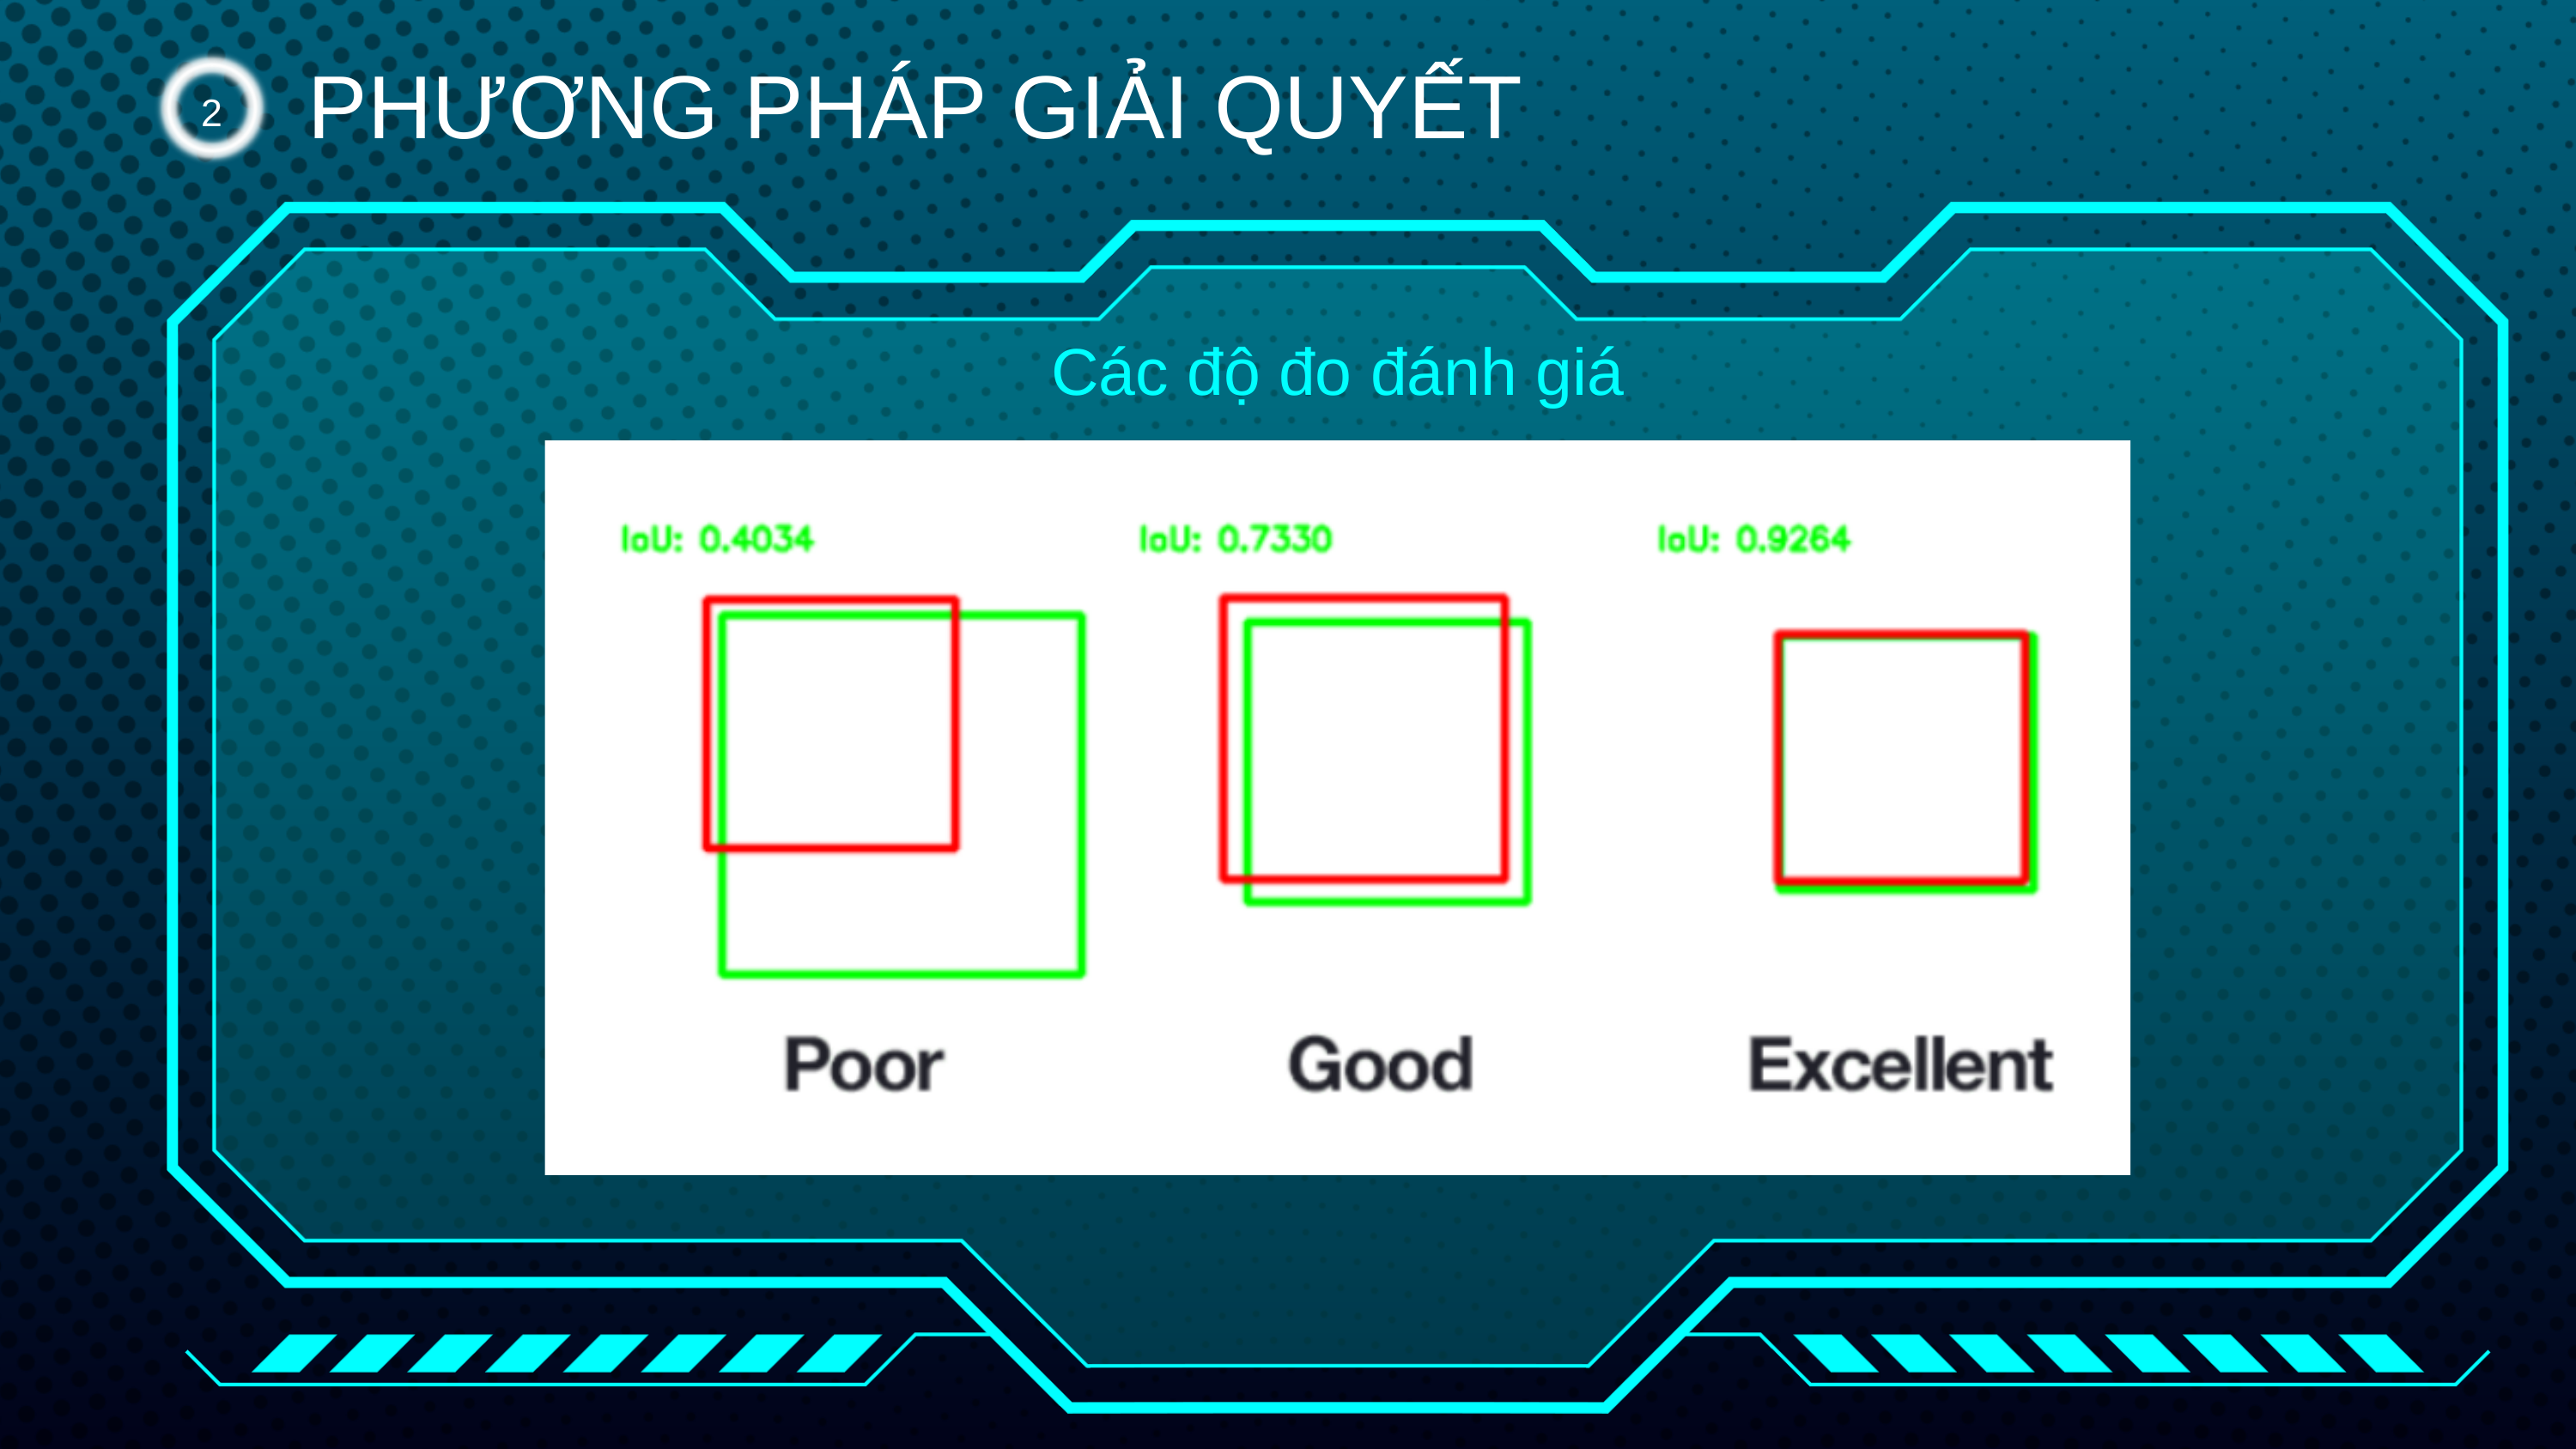

PHƯƠNG PHÁP GIẢI QUYẾT

2

Các độ đo đánh giá